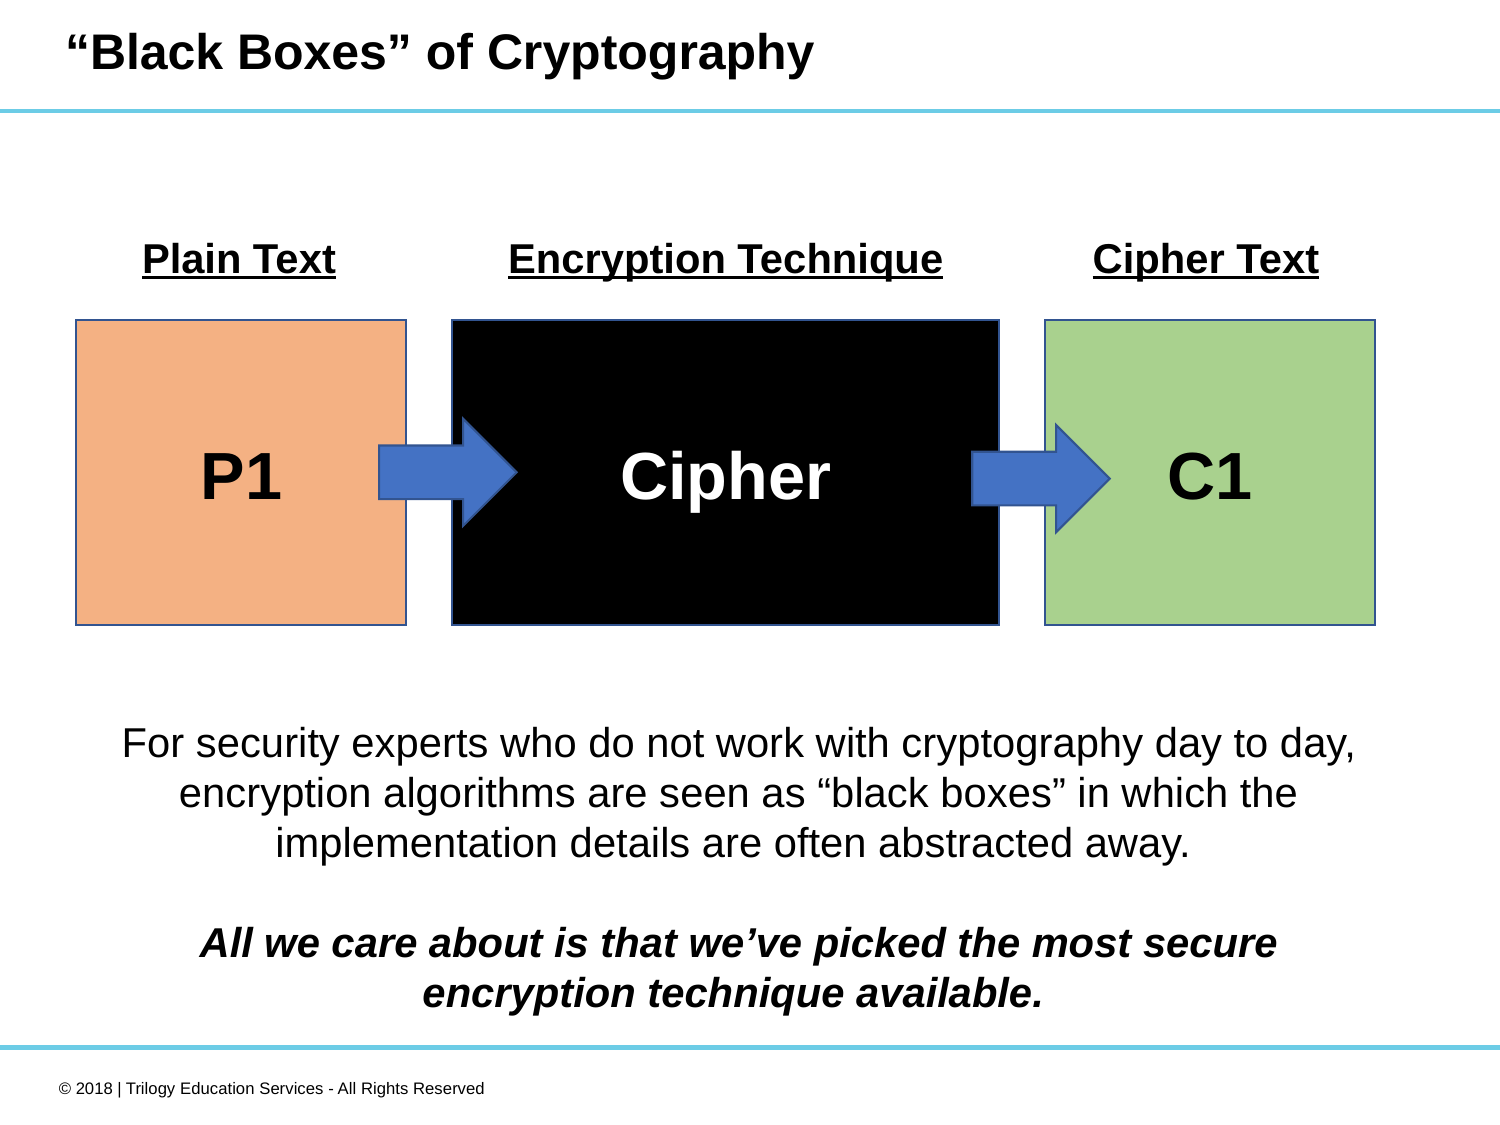

# “Black Boxes” of Cryptography
Plain Text
Encryption Technique
Cipher Text
C1
P1
Cipher

For security experts who do not work with cryptography day to day, encryption algorithms are seen as “black boxes” in which the implementation details are often abstracted away.

All we care about is that we’ve picked the most secure encryption technique available.